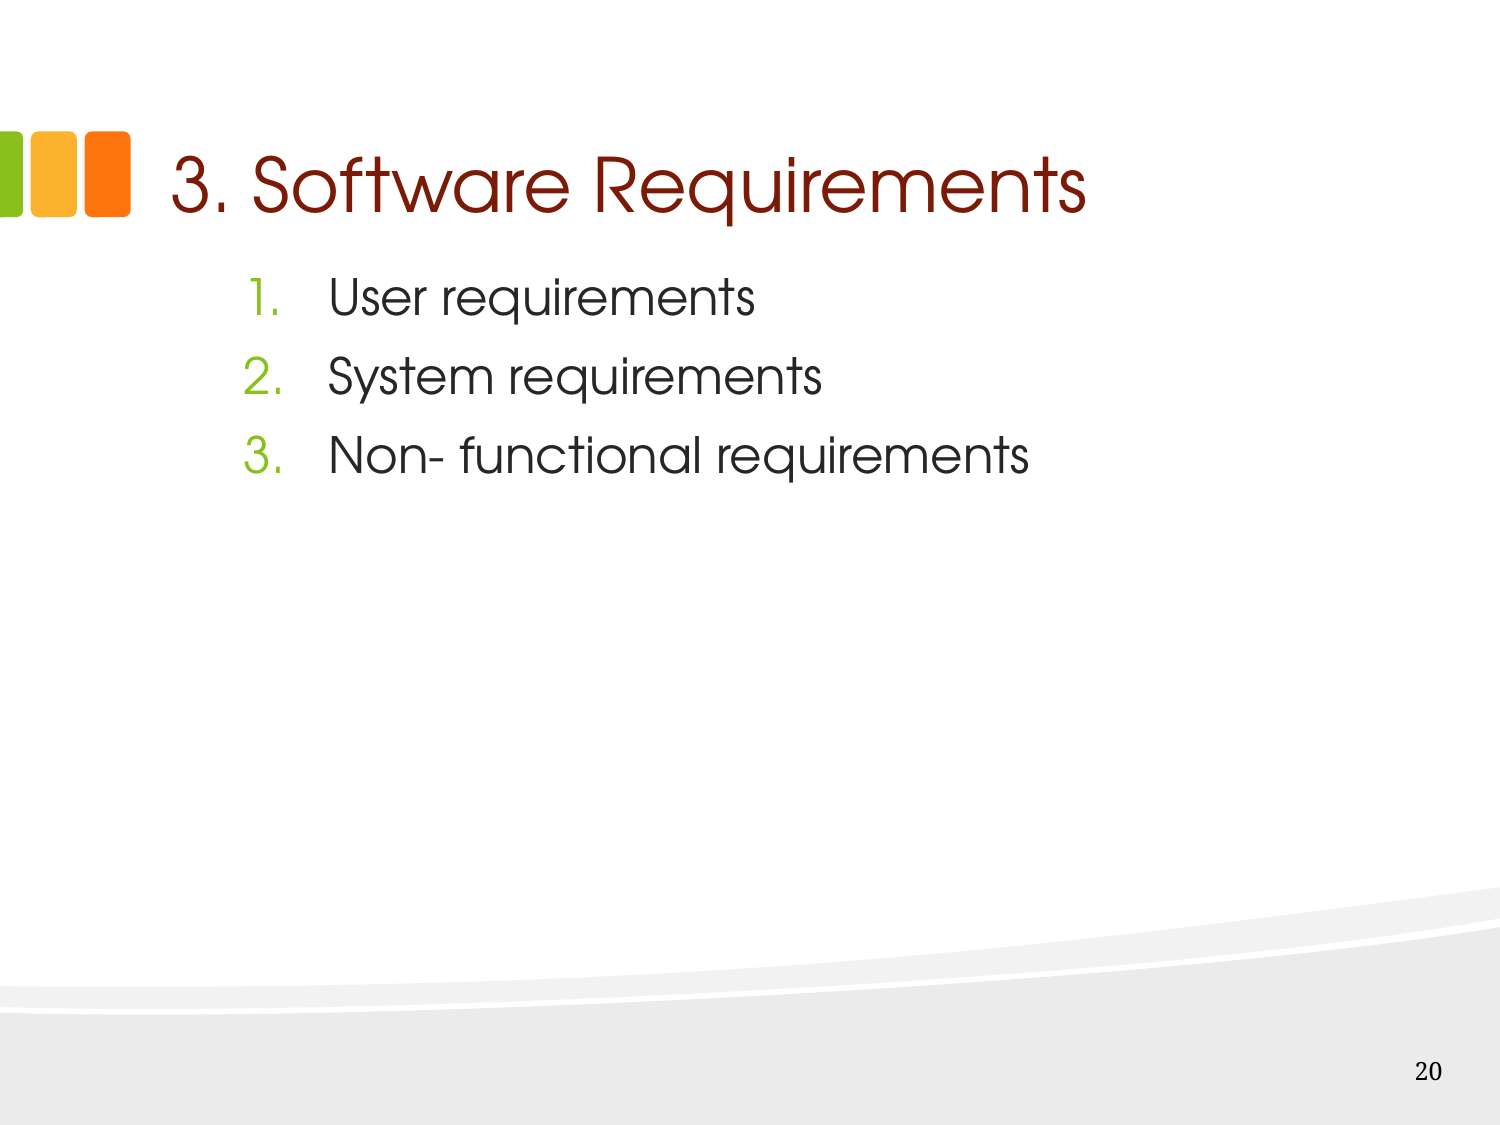

# 3. Software Requirements
User requirements
System requirements
Non- functional requirements
20